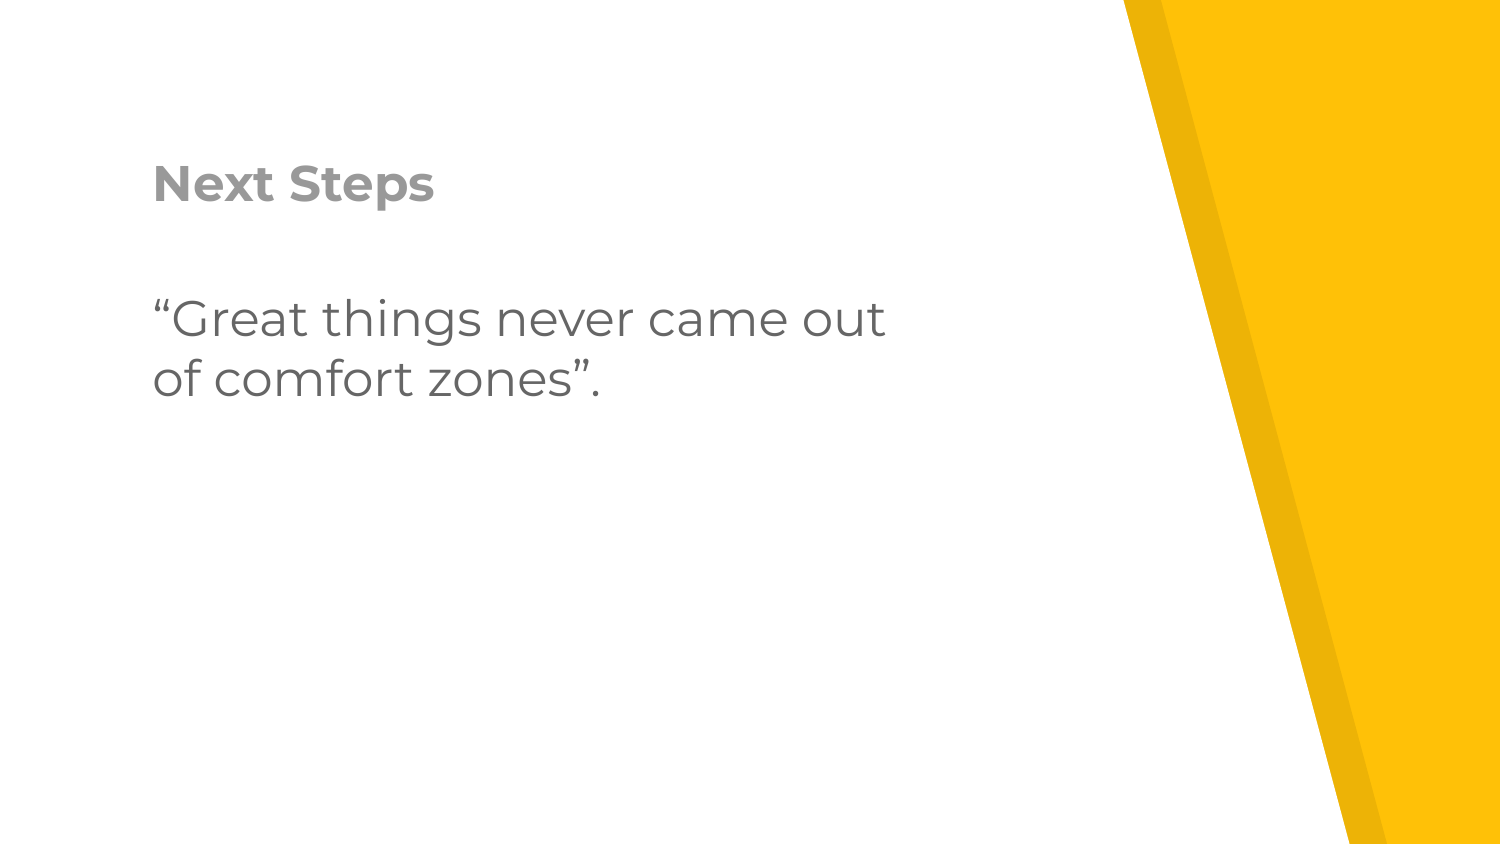

# Next Steps
“Great things never came out of comfort zones”.